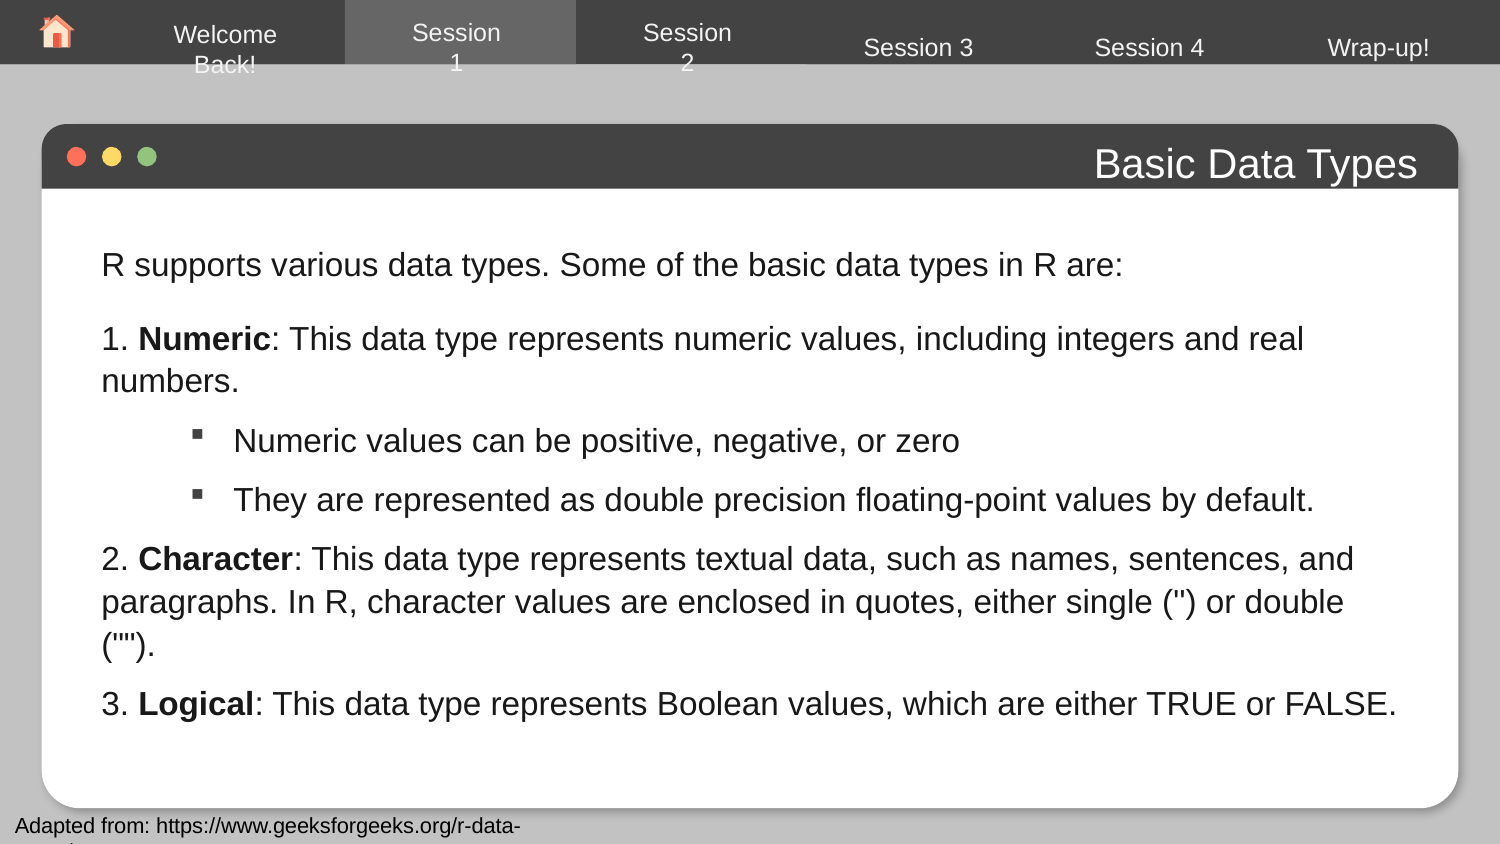

Session 2
Session 4
Wrap-up!
Session 3
Session 1
Welcome Back!
# Basic Data Types
R supports various data types. Some of the basic data types in R are:
1. Numeric: This data type represents numeric values, including integers and real numbers.
Numeric values can be positive, negative, or zero
They are represented as double precision floating-point values by default.
2. Character: This data type represents textual data, such as names, sentences, and paragraphs. In R, character values are enclosed in quotes, either single ('') or double ("").
3. Logical: This data type represents Boolean values, which are either TRUE or FALSE.
Adapted from: https://www.geeksforgeeks.org/r-data-types/